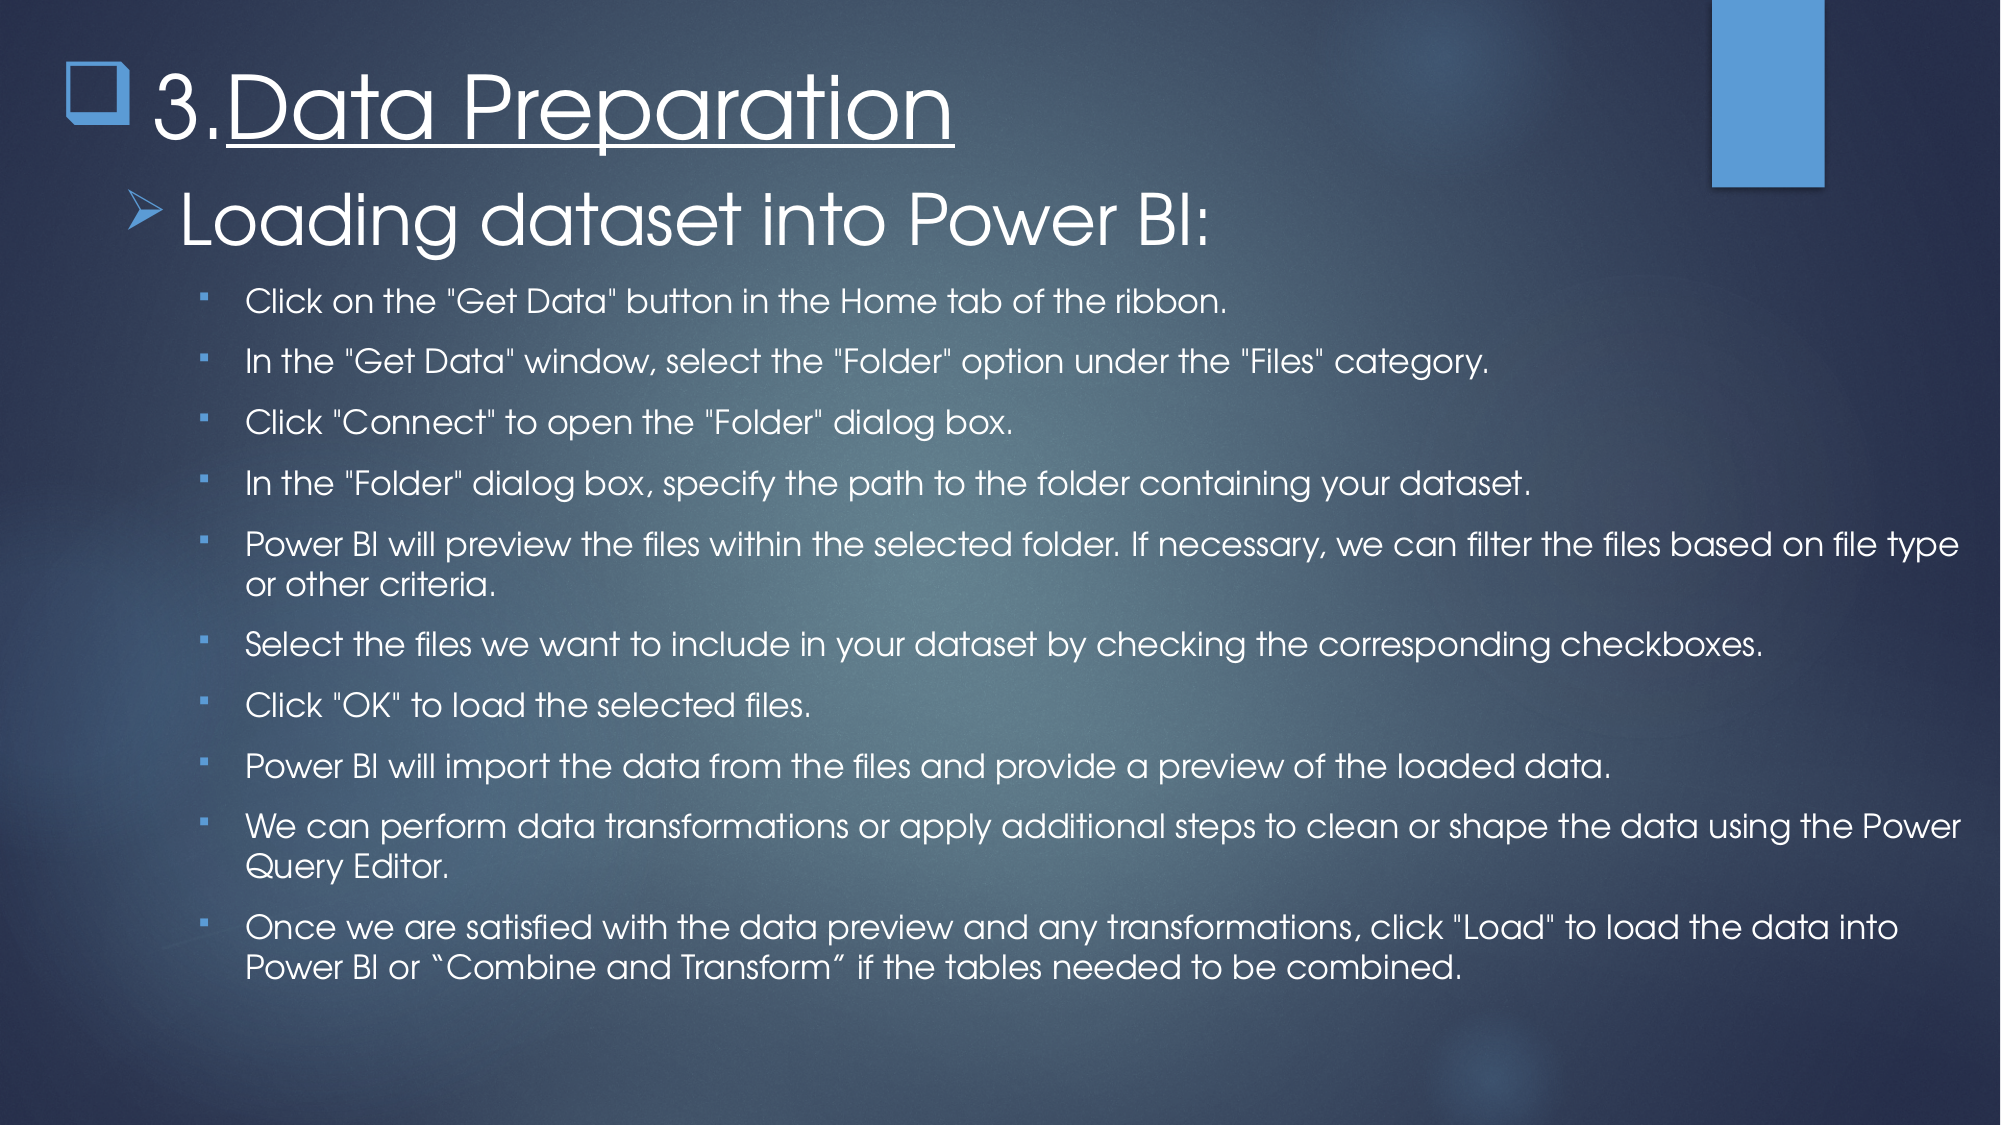

# 3.Data Preparation
Loading dataset into Power BI:
Click on the "Get Data" button in the Home tab of the ribbon.
In the "Get Data" window, select the "Folder" option under the "Files" category.
Click "Connect" to open the "Folder" dialog box.
In the "Folder" dialog box, specify the path to the folder containing your dataset.
Power BI will preview the files within the selected folder. If necessary, we can filter the files based on file type or other criteria.
Select the files we want to include in your dataset by checking the corresponding checkboxes.
Click "OK" to load the selected files.
Power BI will import the data from the files and provide a preview of the loaded data.
We can perform data transformations or apply additional steps to clean or shape the data using the Power Query Editor.
Once we are satisfied with the data preview and any transformations, click "Load" to load the data into Power BI or “Combine and Transform” if the tables needed to be combined.